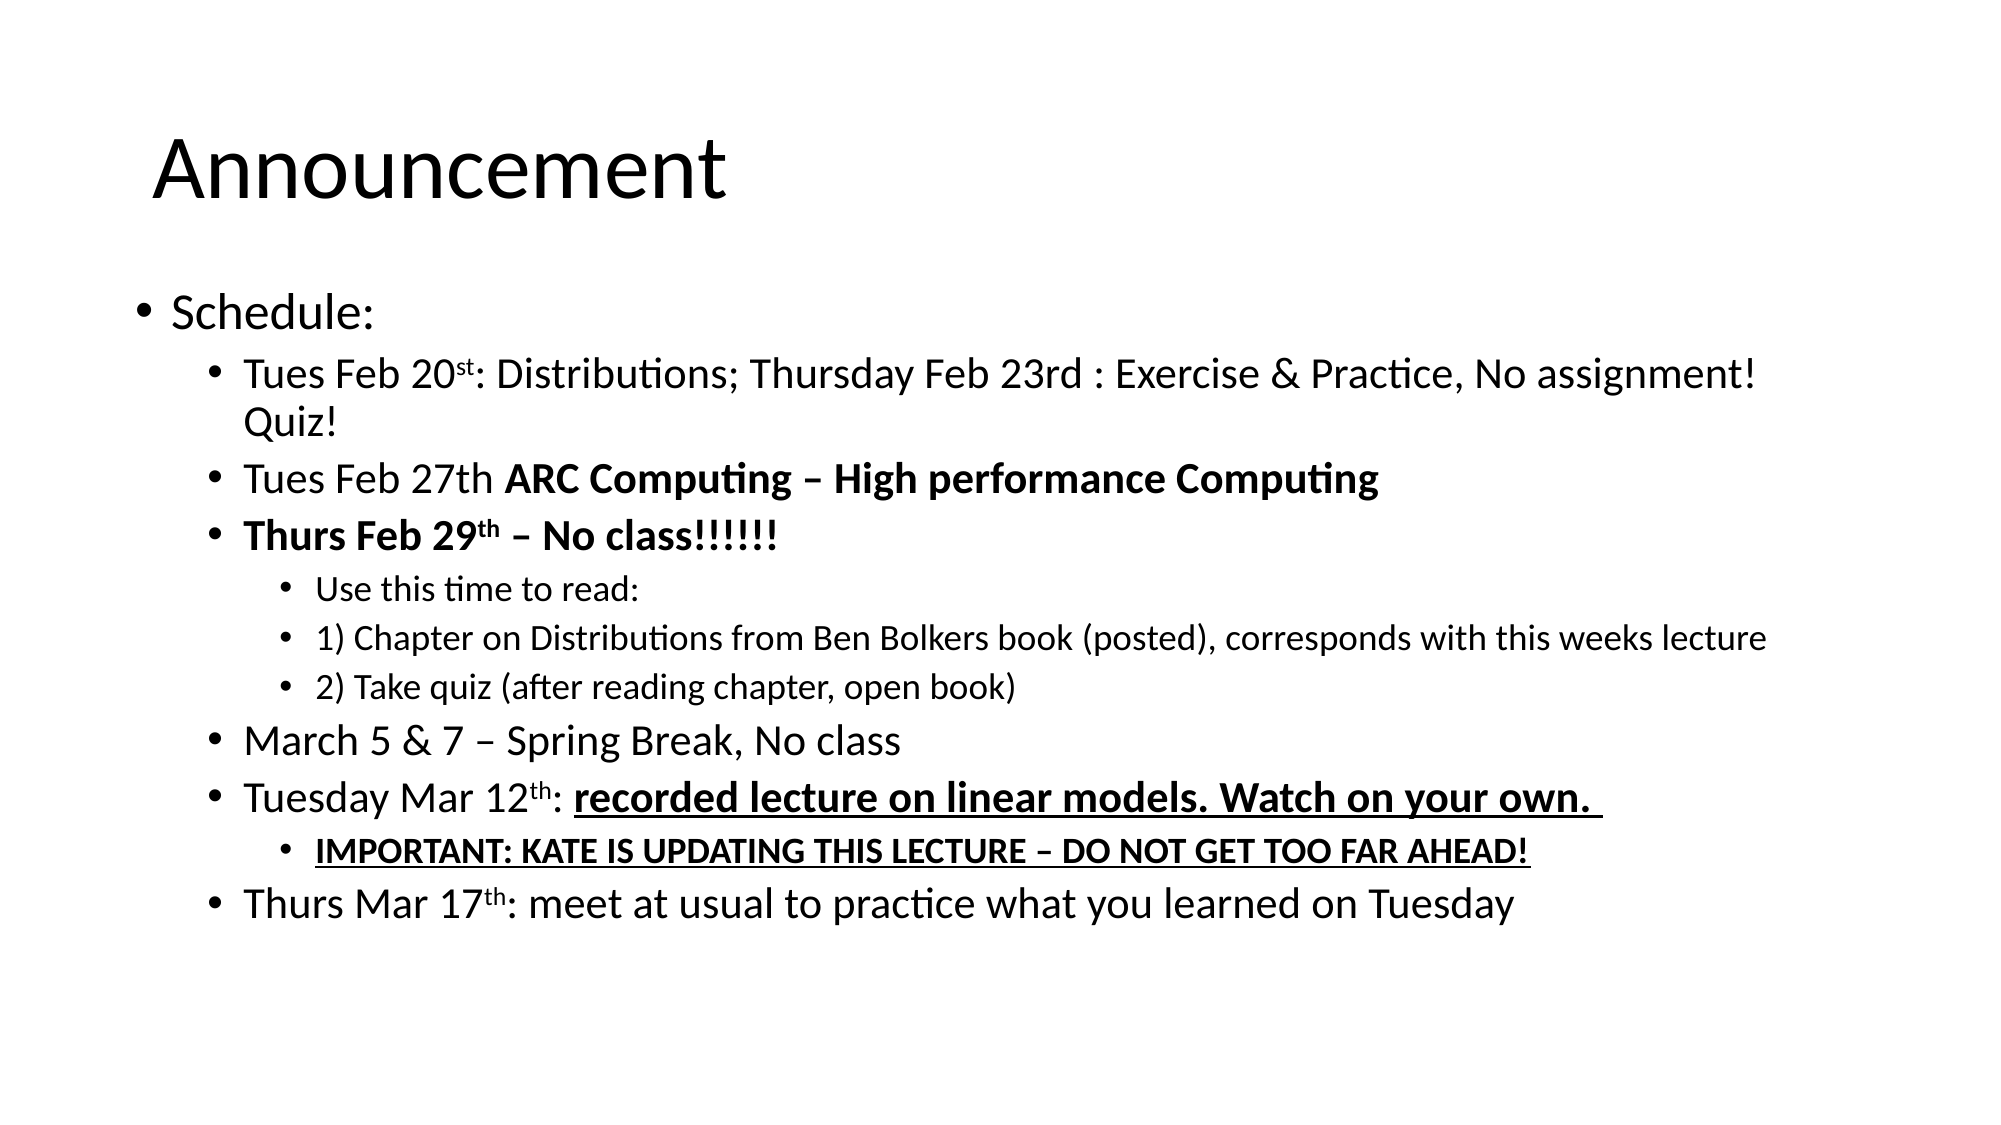

# Announcement
Schedule:
Tues Feb 20st: Distributions; Thursday Feb 23rd : Exercise & Practice, No assignment! Quiz!
Tues Feb 27th ARC Computing – High performance Computing
Thurs Feb 29th – No class!!!!!!
Use this time to read:
1) Chapter on Distributions from Ben Bolkers book (posted), corresponds with this weeks lecture
2) Take quiz (after reading chapter, open book)
March 5 & 7 – Spring Break, No class
Tuesday Mar 12th: recorded lecture on linear models. Watch on your own.
IMPORTANT: KATE IS UPDATING THIS LECTURE – DO NOT GET TOO FAR AHEAD!
Thurs Mar 17th: meet at usual to practice what you learned on Tuesday